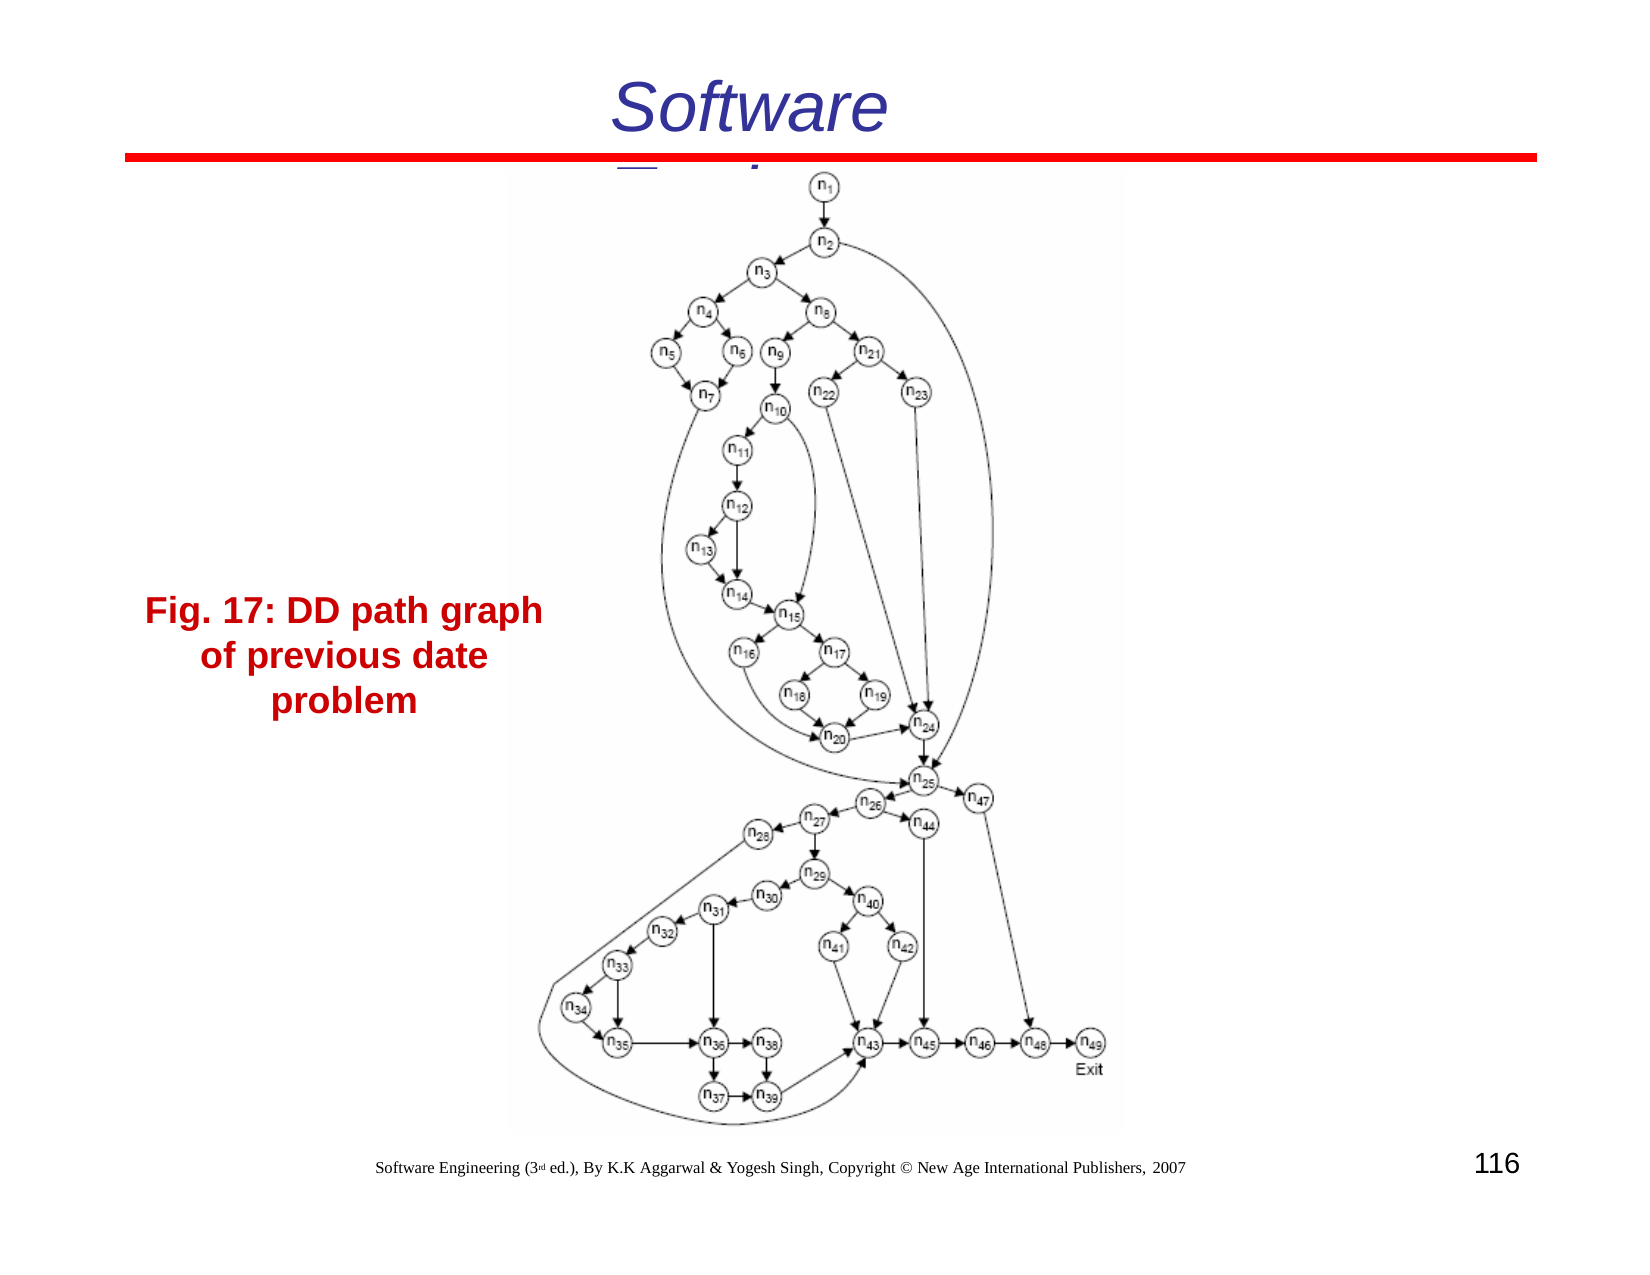

# Software Testing

Fig. 17: DD path graph  of previous date  problem
116
Software Engineering (3rd  ed.), By K.K Aggarwal & Yogesh Singh, Copyright © New Age International Publishers, 2007